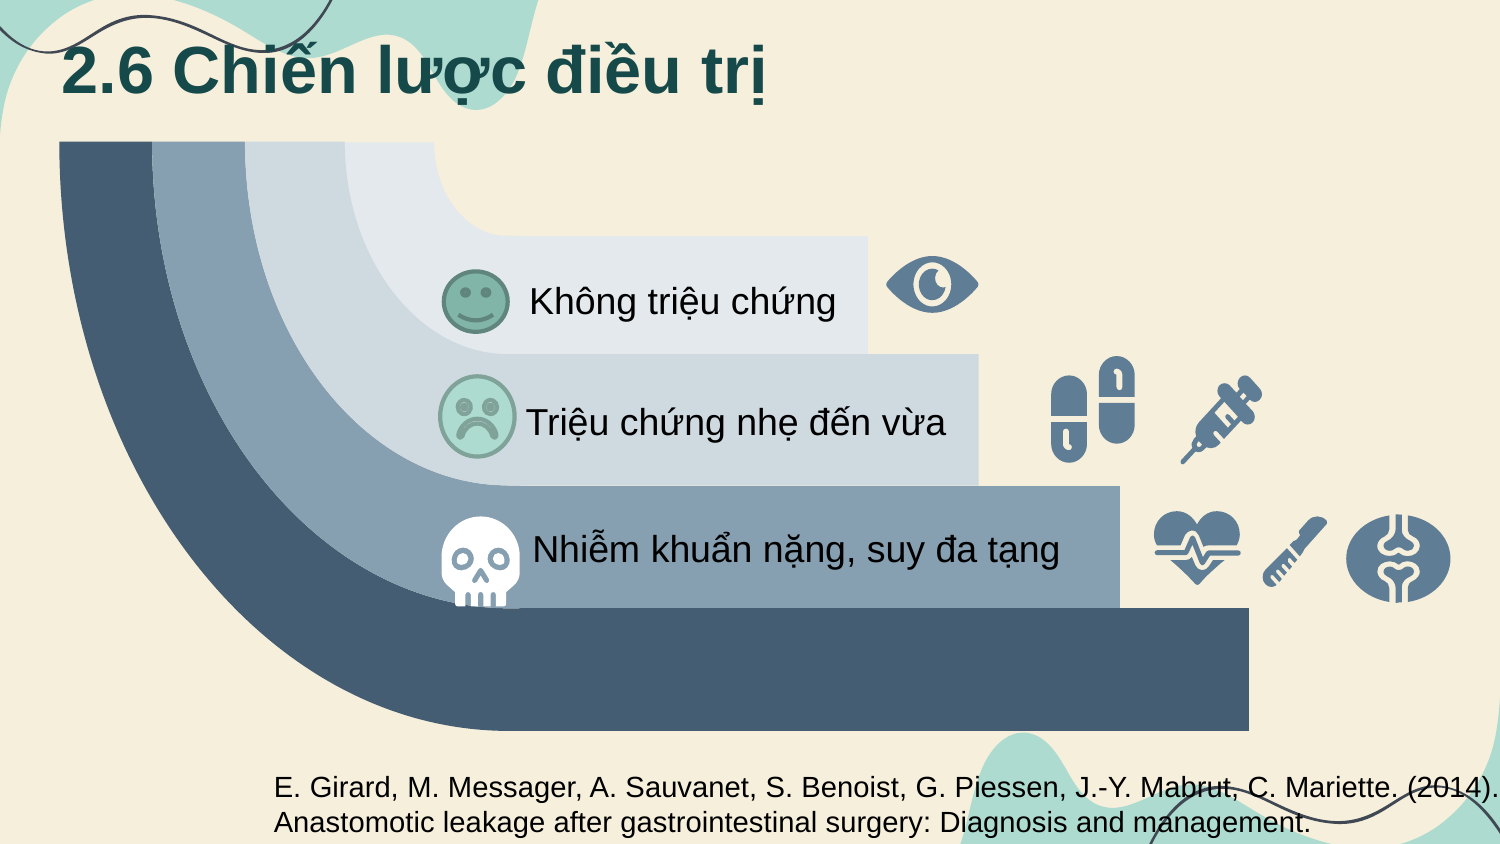

2.6 Chiến lược điều trị

Nhiễm khuẩn nặng, suy đa tạng

Triệu chứng nhẹ đến vừa

Không triệu chứng

E. Girard, M. Messager, A. Sauvanet, S. Benoist, G. Piessen, J.-Y. Mabrut, C. Mariette. (2014). Anastomotic leakage after gastrointestinal surgery: Diagnosis and management.